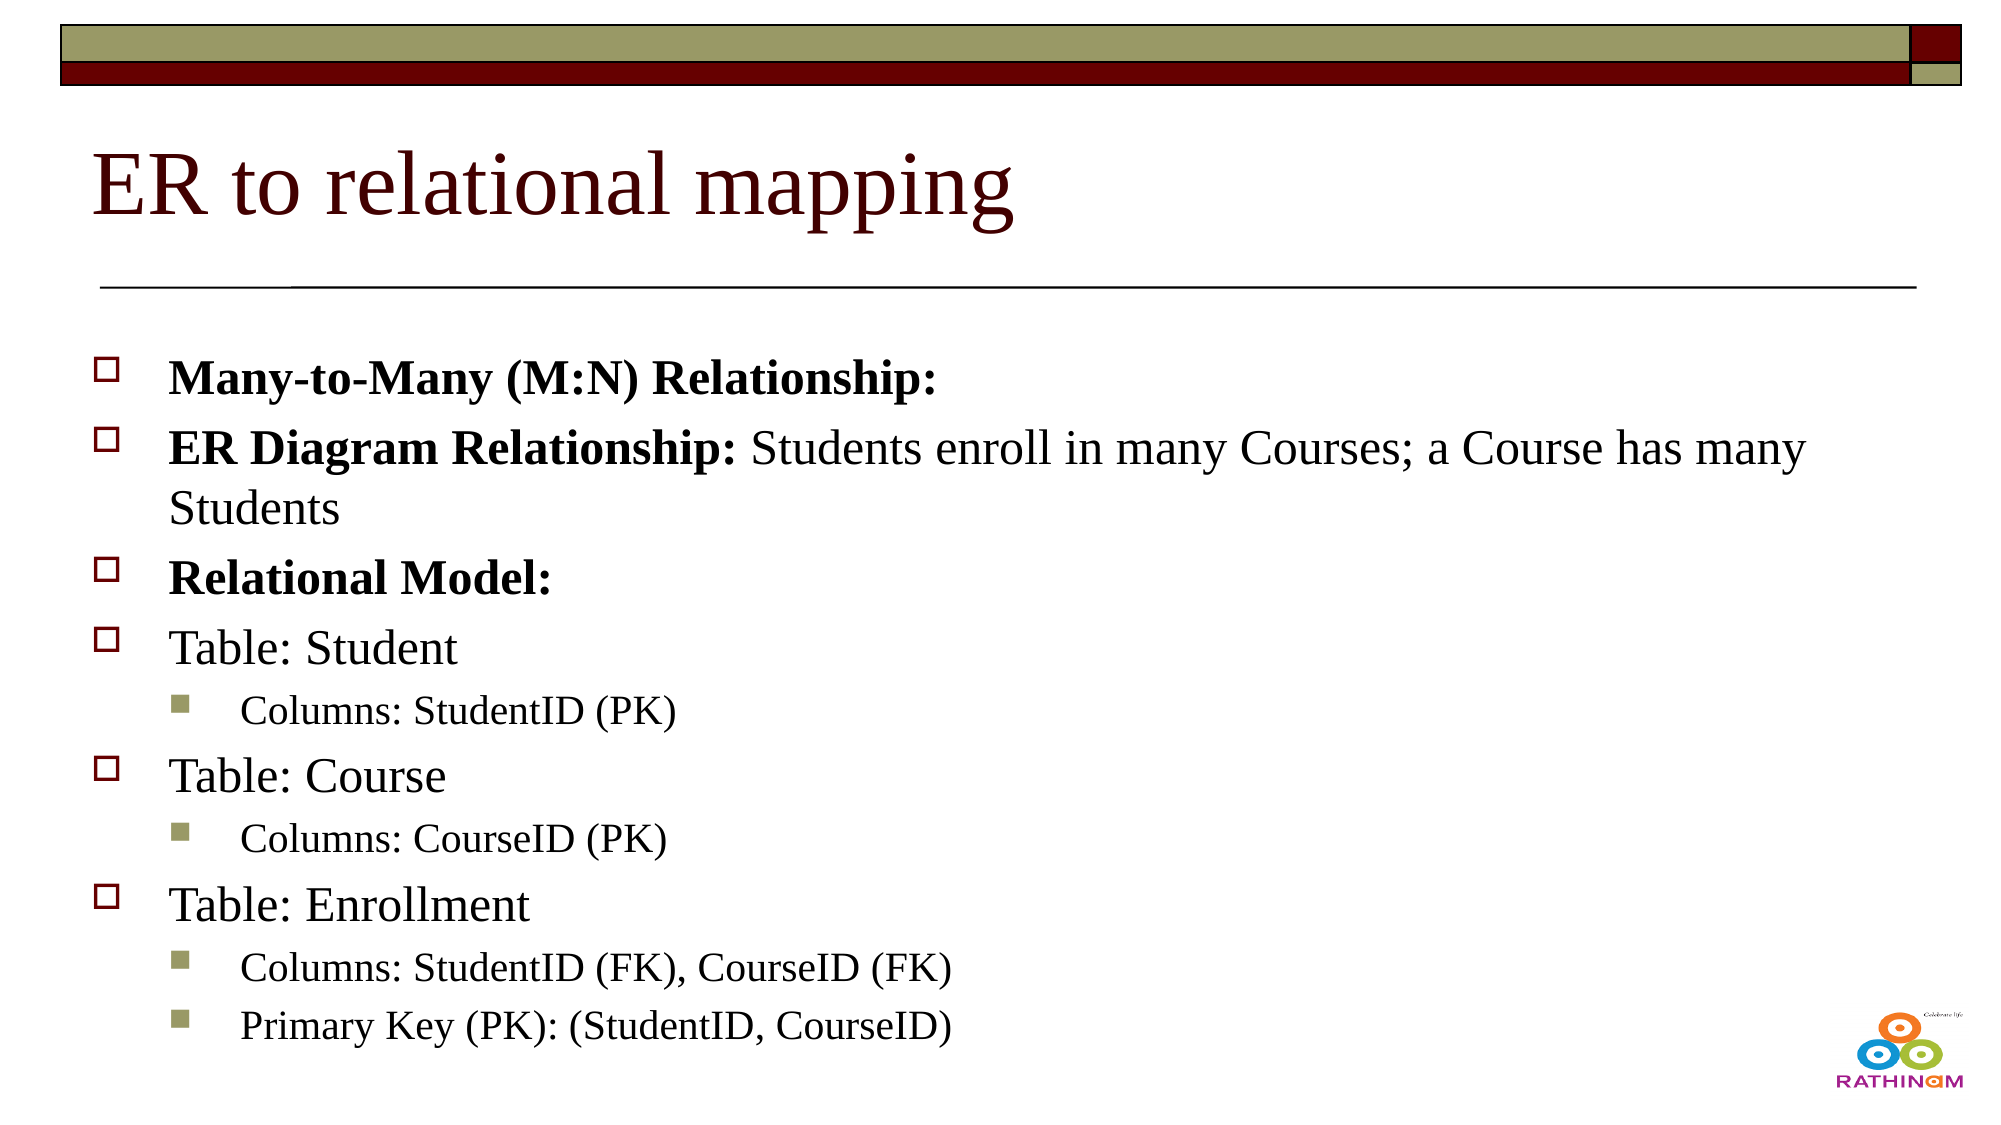

# ER to relational mapping
Many-to-Many (M:N) Relationship:
ER Diagram Relationship: Students enroll in many Courses; a Course has many Students
Relational Model:
Table: Student
Columns: StudentID (PK)
Table: Course
Columns: CourseID (PK)
Table: Enrollment
Columns: StudentID (FK), CourseID (FK)
Primary Key (PK): (StudentID, CourseID)